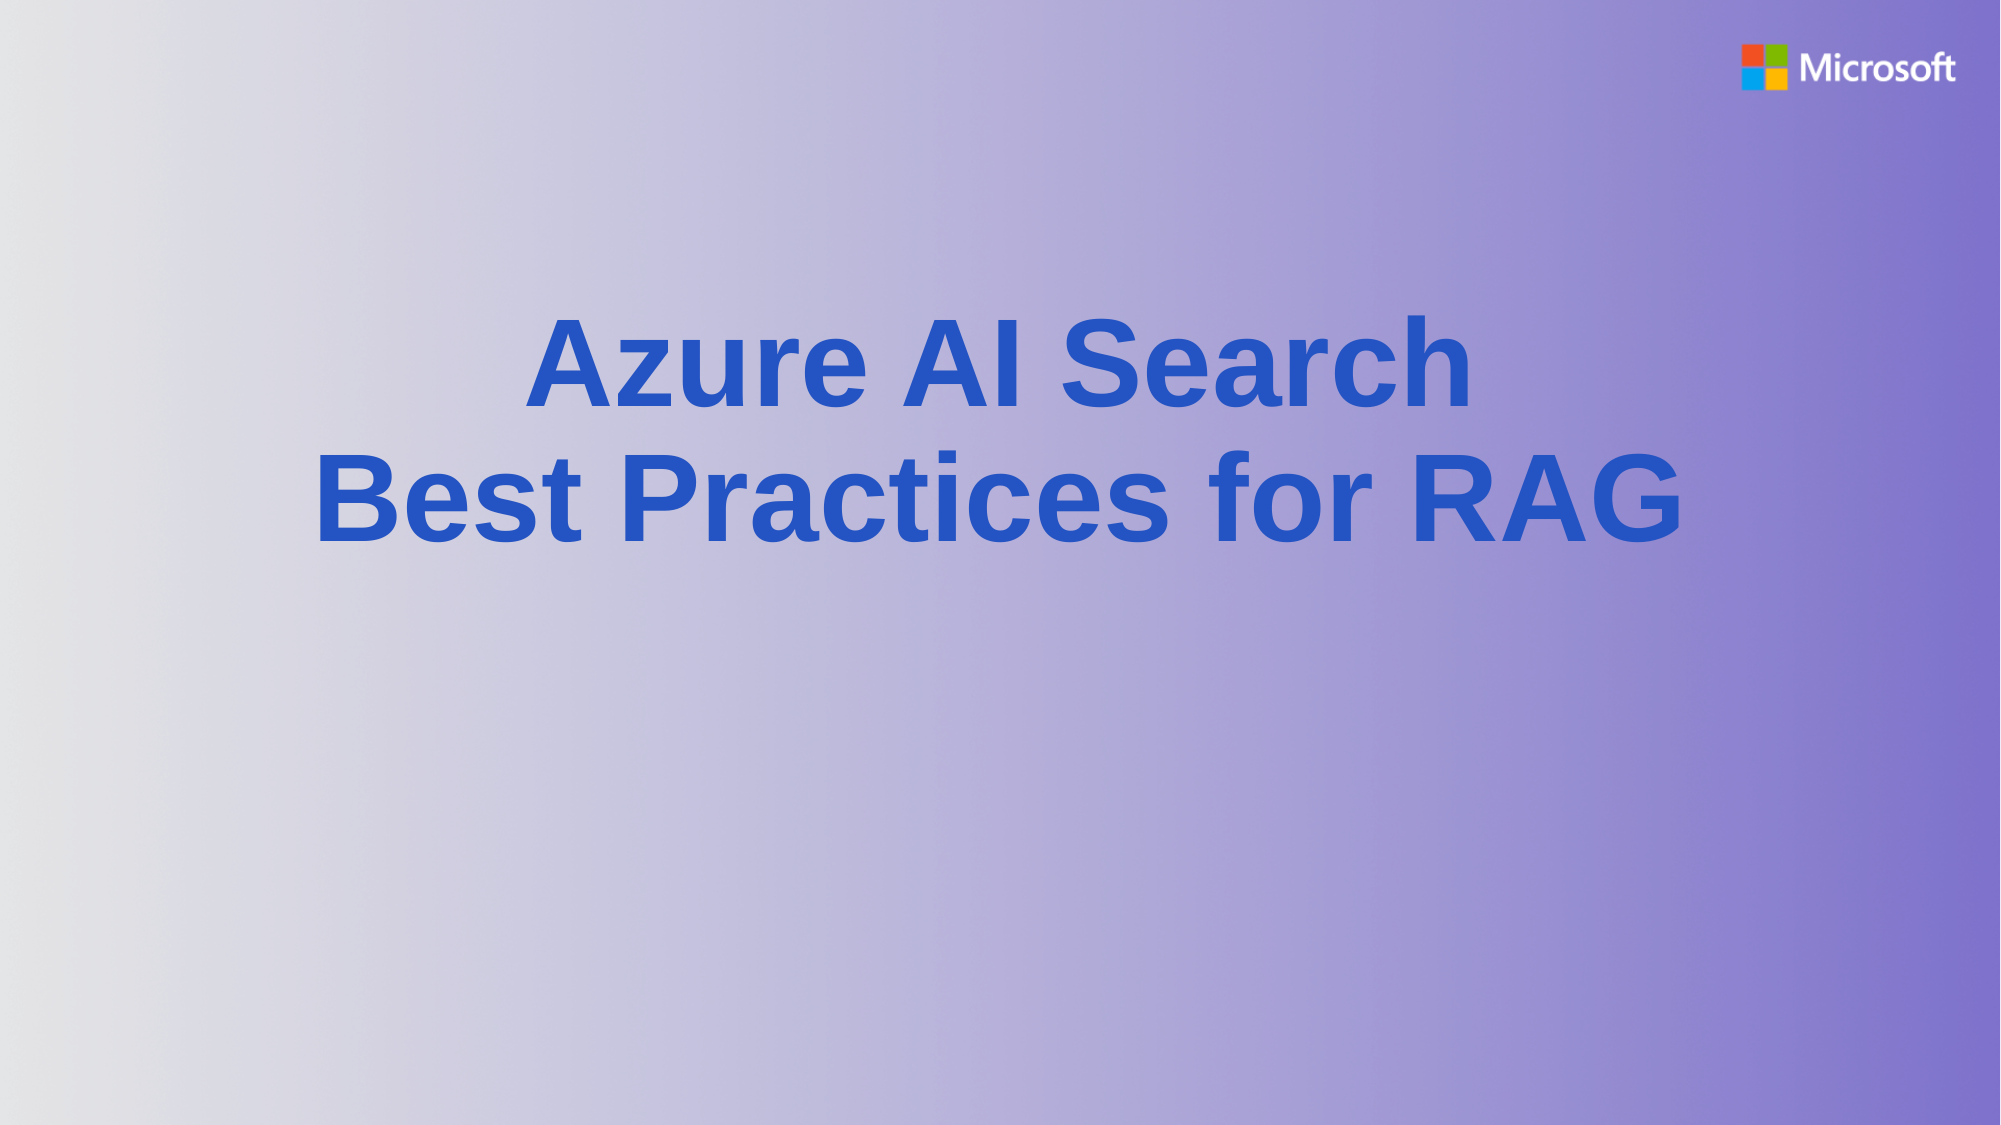

# Azure AI Search Best Practices for RAG